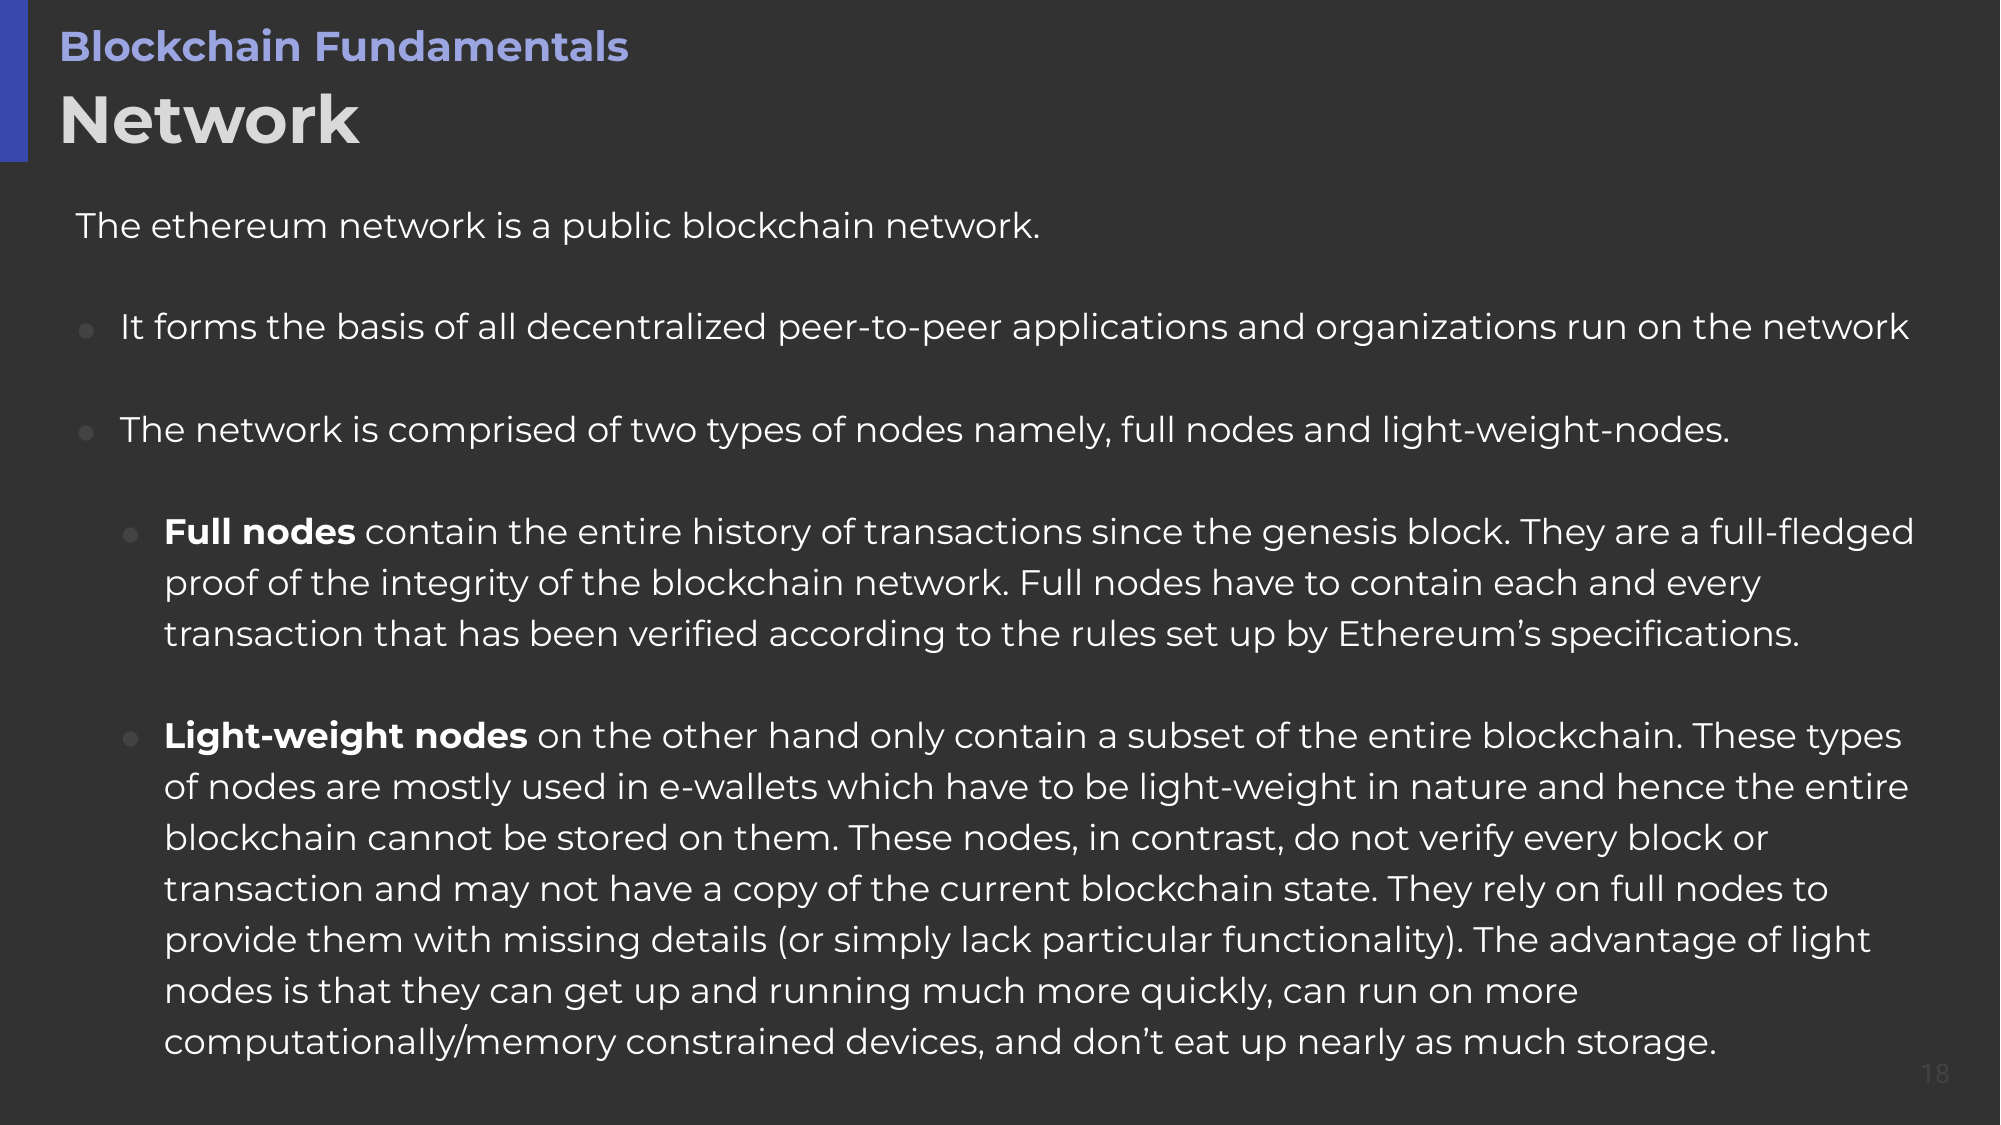

Blockchain Fundamentals
# Network
The ethereum network is a public blockchain network.

It forms the basis of all decentralized peer-to-peer applications and organizations run on the network

The network is comprised of two types of nodes namely, full nodes and light-weight-nodes.

Full nodes contain the entire history of transactions since the genesis block. They are a full-fledged proof of the integrity of the blockchain network. Full nodes have to contain each and every transaction that has been verified according to the rules set up by Ethereum’s specifications.

Light-weight nodes on the other hand only contain a subset of the entire blockchain. These types of nodes are mostly used in e-wallets which have to be light-weight in nature and hence the entire blockchain cannot be stored on them. These nodes, in contrast, do not verify every block or transaction and may not have a copy of the current blockchain state. They rely on full nodes to provide them with missing details (or simply lack particular functionality). The advantage of light nodes is that they can get up and running much more quickly, can run on more computationally/memory constrained devices, and don’t eat up nearly as much storage.

18